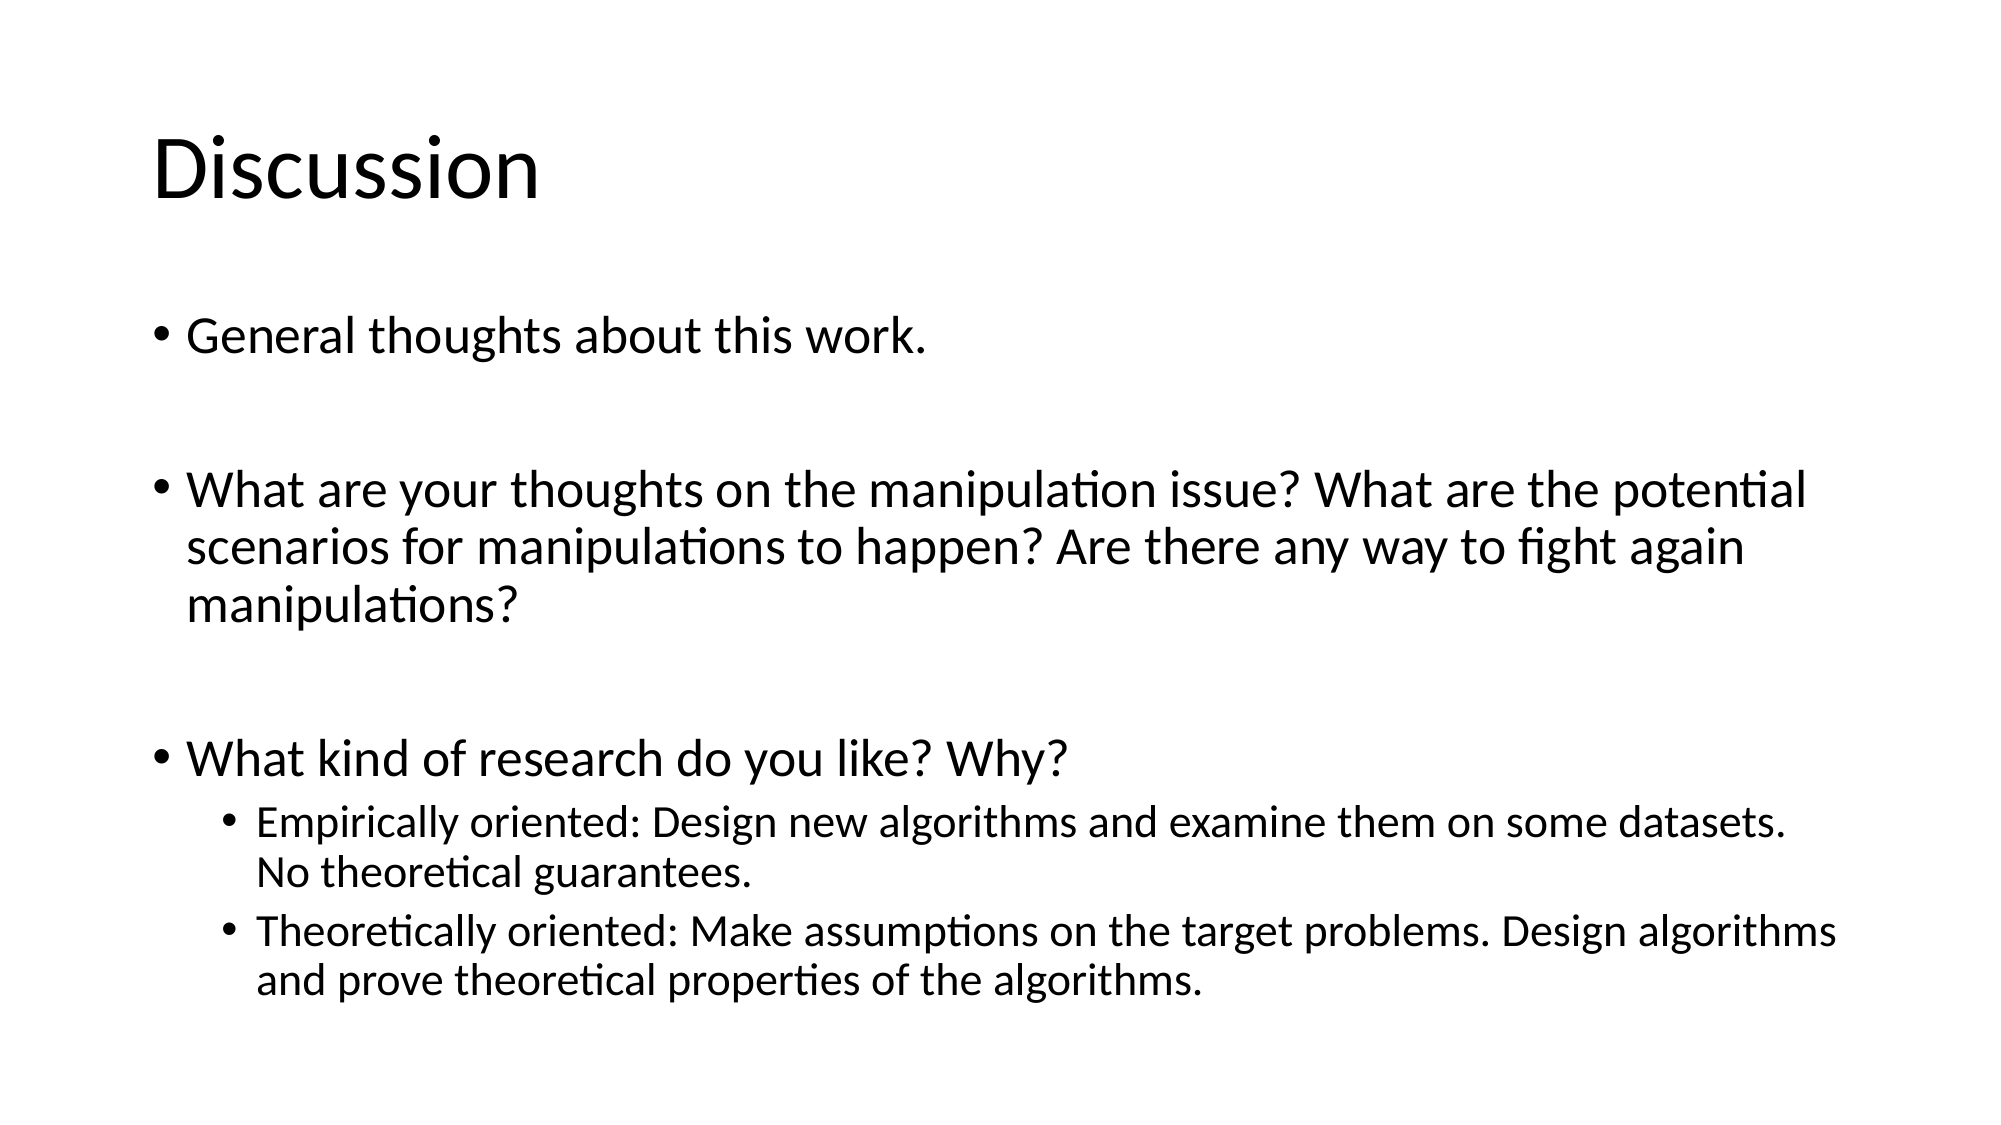

# Discussion
General thoughts about this work.

What are your thoughts on the manipulation issue? What are the potential scenarios for manipulations to happen? Are there any way to fight again manipulations?

What kind of research do you like? Why?
Empirically oriented: Design new algorithms and examine them on some datasets. No theoretical guarantees.
Theoretically oriented: Make assumptions on the target problems. Design algorithms and prove theoretical properties of the algorithms.